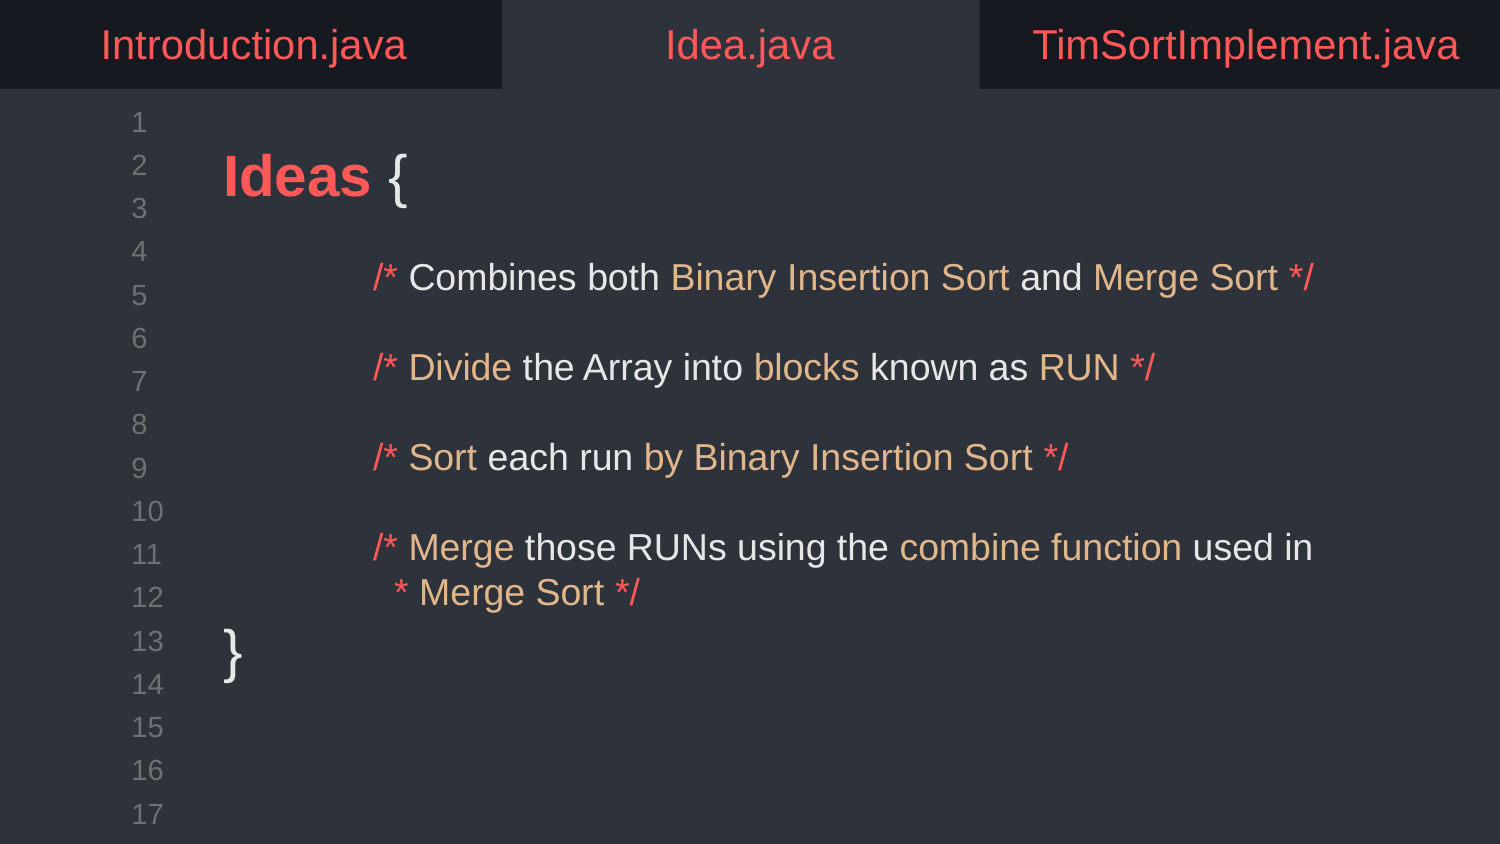

Introduction.java

Idea.java
TimSortImplement.java

Ideas {

	/* Combines both Binary Insertion Sort and Merge Sort */
	/* Divide the Array into blocks known as RUN */

	/* Sort each run by Binary Insertion Sort */

	/* Merge those RUNs using the combine function used in 	  * Merge Sort */
}